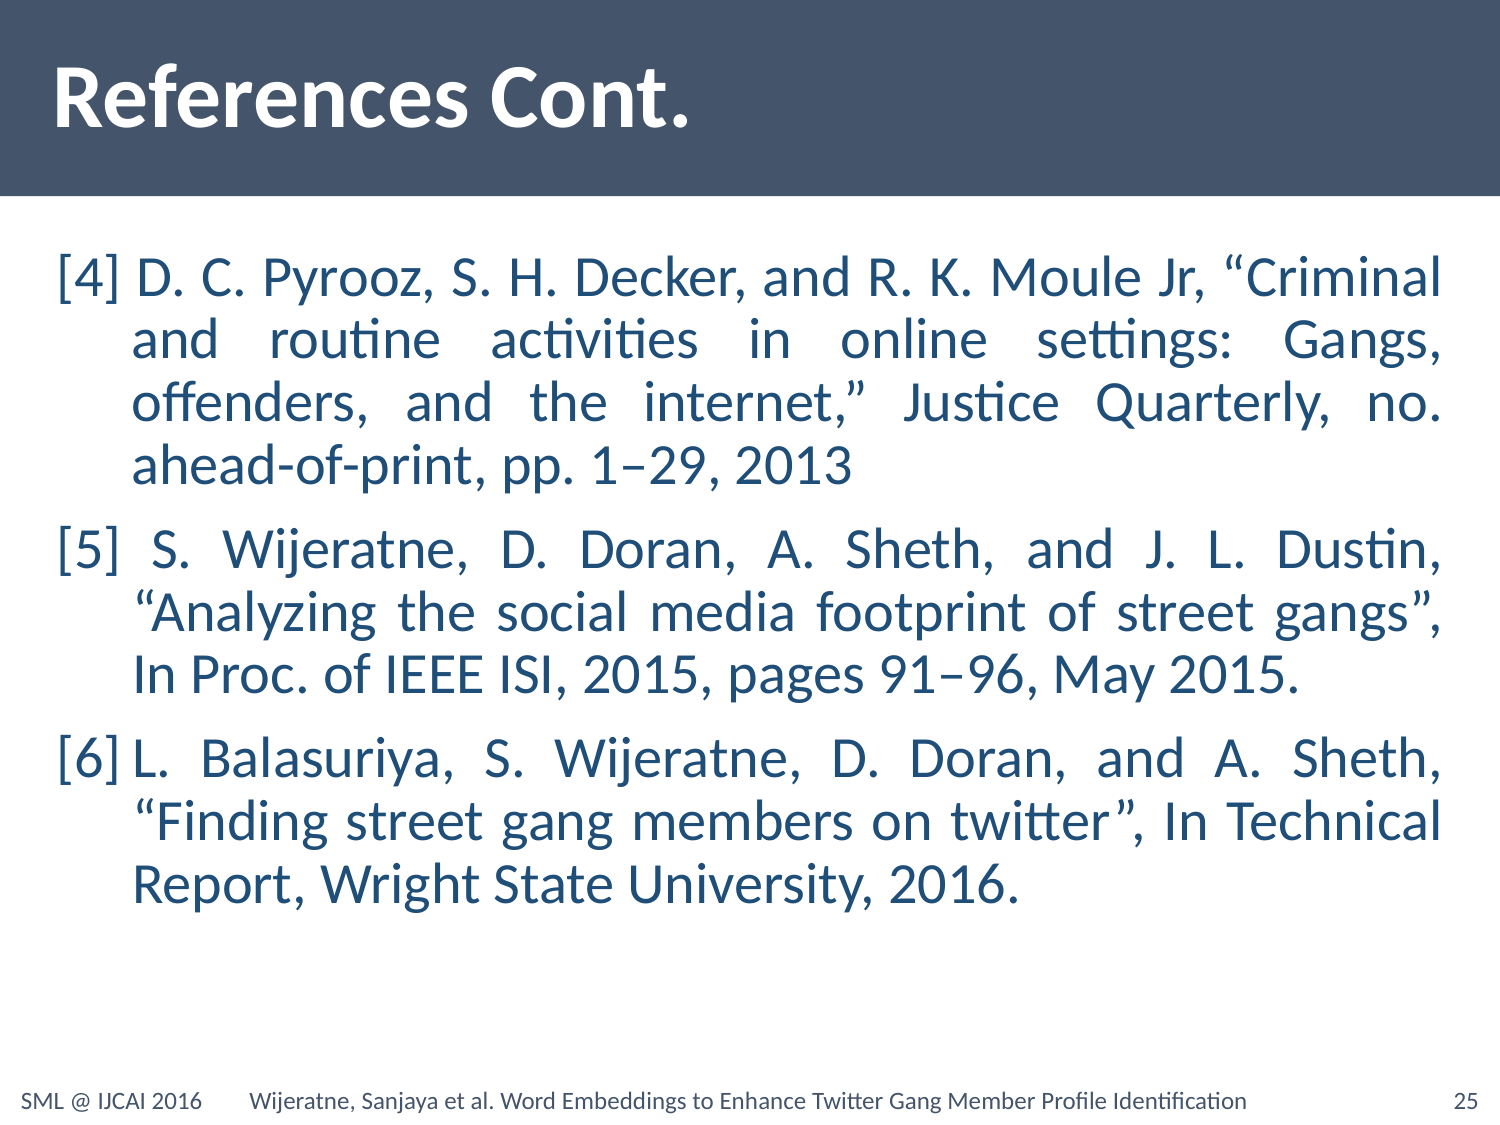

# References Cont.
[4] D. C. Pyrooz, S. H. Decker, and R. K. Moule Jr, “Criminal and routine activities in online settings: Gangs, offenders, and the internet,” Justice Quarterly, no. ahead-of-print, pp. 1–29, 2013
[5] S. Wijeratne, D. Doran, A. Sheth, and J. L. Dustin, “Analyzing the social media footprint of street gangs”, In Proc. of IEEE ISI, 2015, pages 91–96, May 2015.
[6]	L. Balasuriya, S. Wijeratne, D. Doran, and A. Sheth, “Finding street gang members on twitter”, In Technical Report, Wright State University, 2016.
Wijeratne, Sanjaya et al. Word Embeddings to Enhance Twitter Gang Member Profile Identification
SML @ IJCAI 2016
25